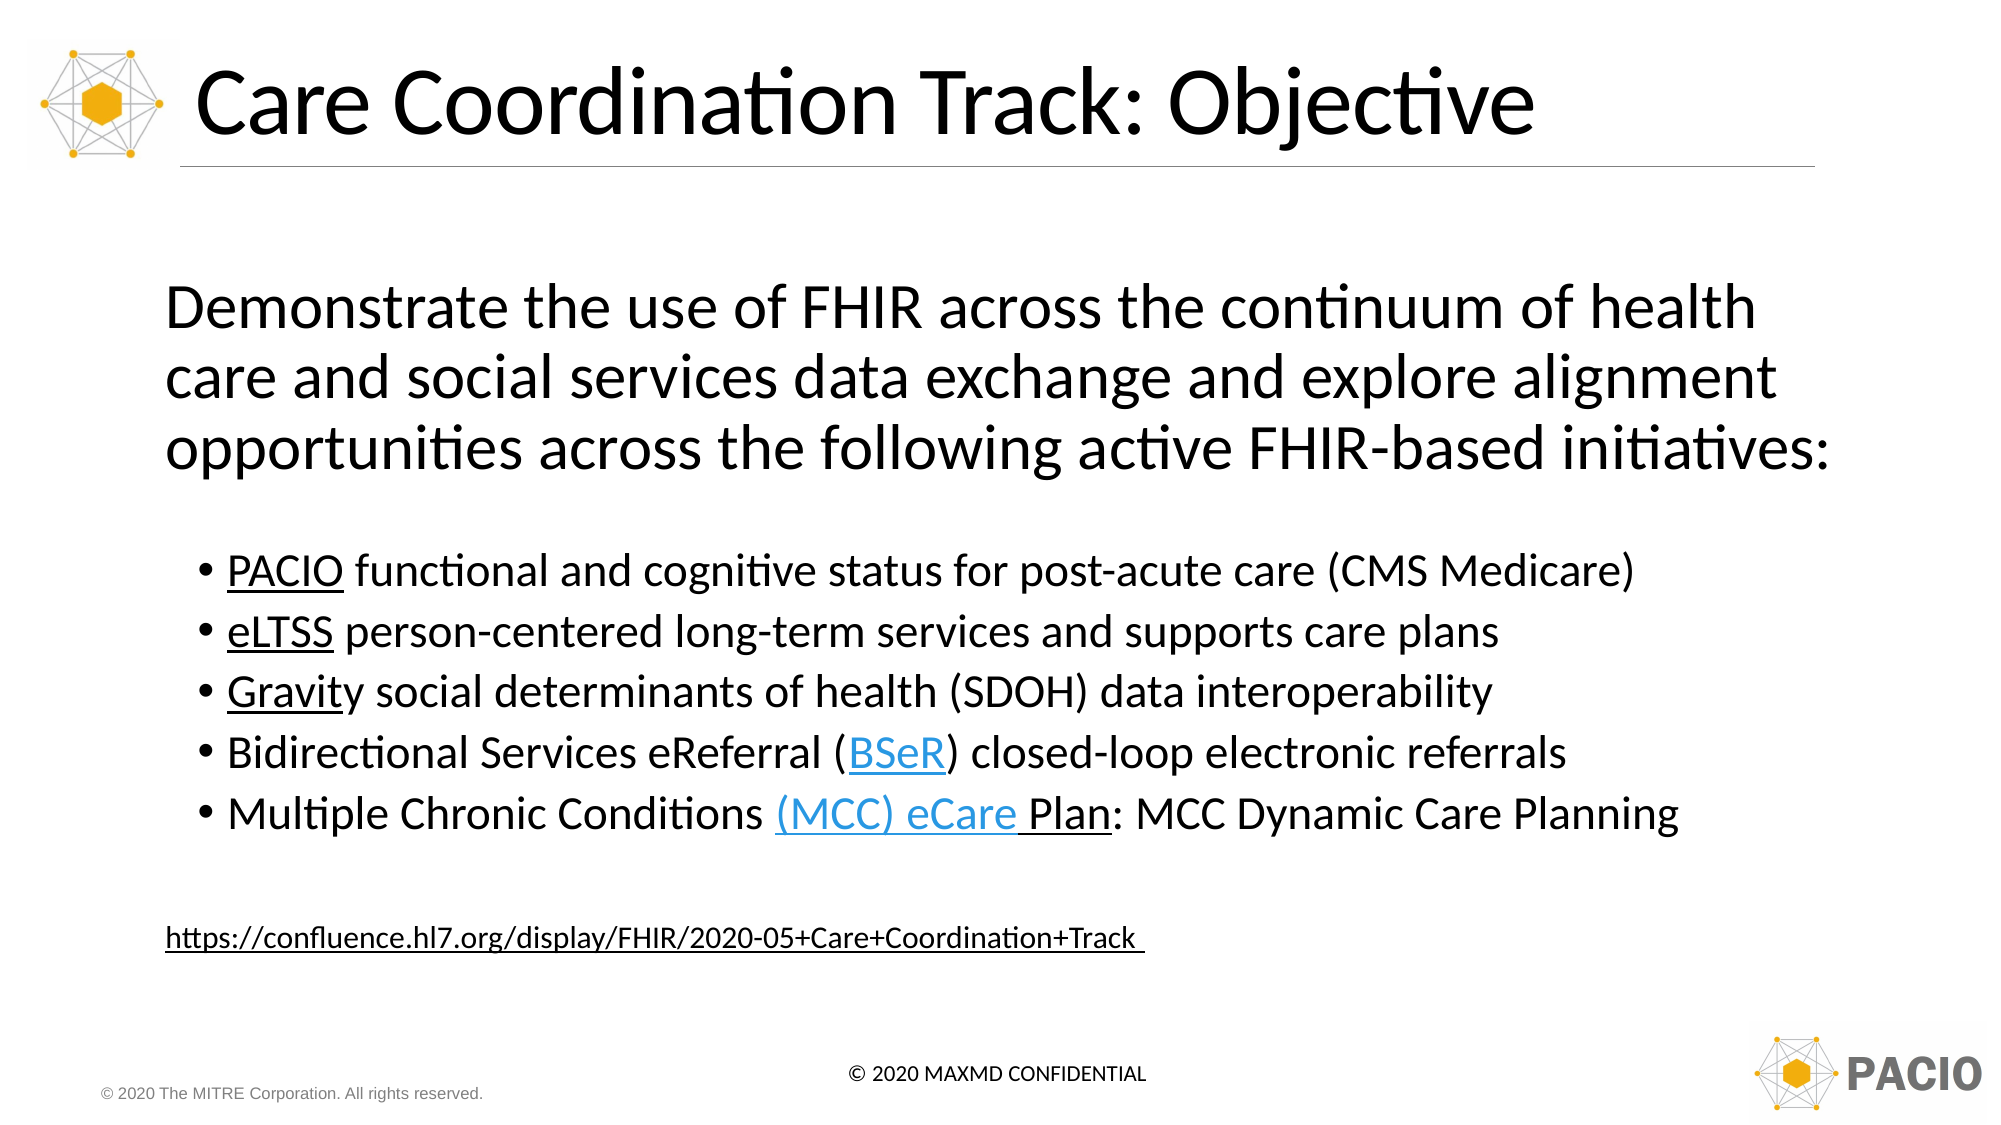

# Care Coordination Track: Objective
Demonstrate the use of FHIR across the continuum of health care and social services data exchange and explore alignment opportunities across the following active FHIR-based initiatives:

PACIO functional and cognitive status for post-acute care (CMS Medicare)
eLTSS person-centered long-term services and supports care plans
Gravity social determinants of health (SDOH) data interoperability
Bidirectional Services eReferral (BSeR) closed-loop electronic referrals
Multiple Chronic Conditions (MCC) eCare Plan: MCC Dynamic Care Planning

https://confluence.hl7.org/display/FHIR/2020-05+Care+Coordination+Track
© 2020 MaxMD Confidential